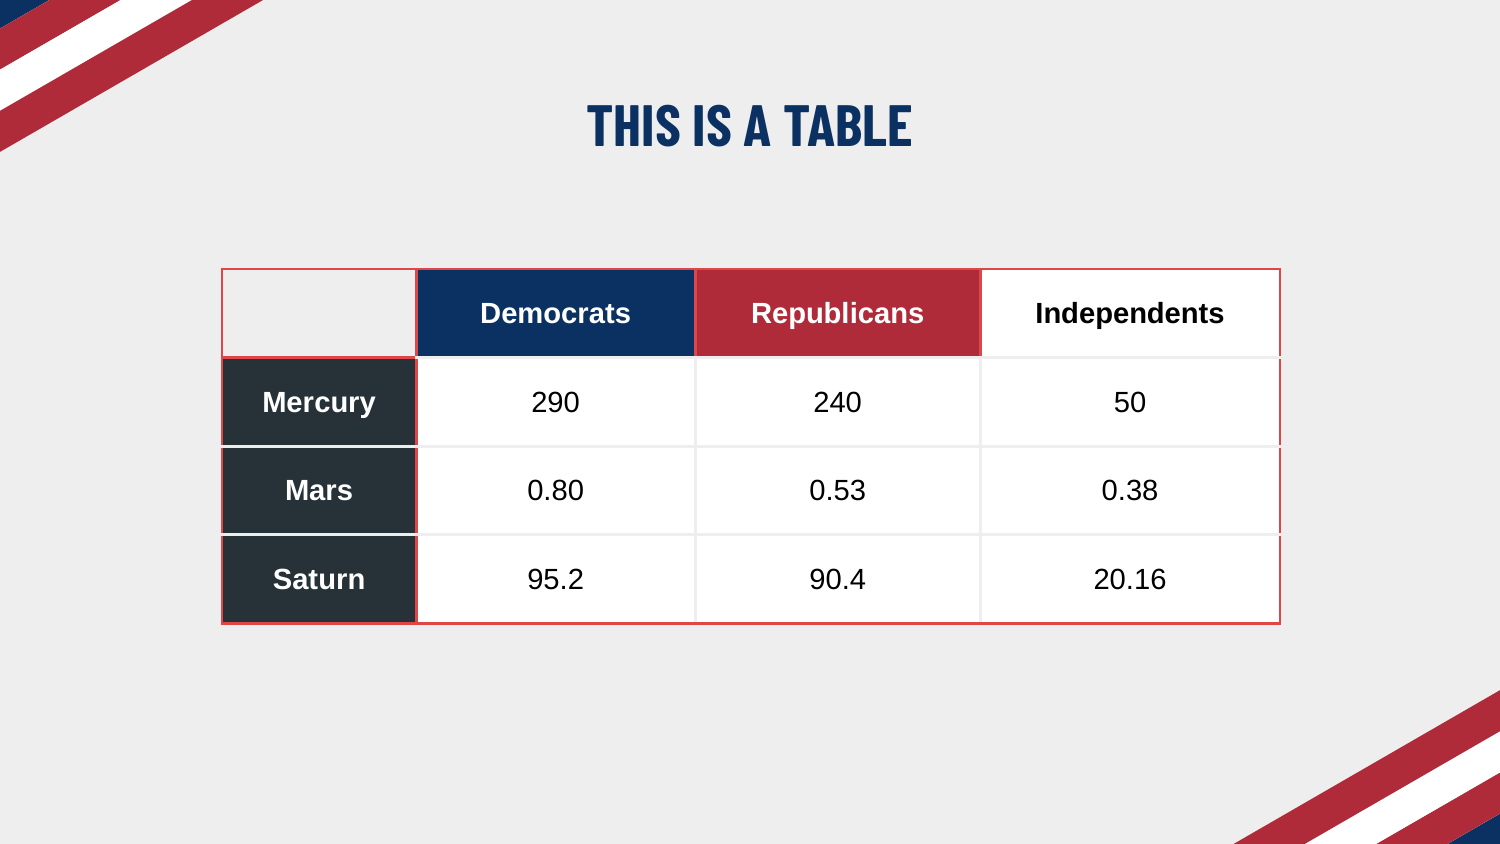

# THIS IS A TABLE
|  | Democrats | Republicans | Independents |
| --- | --- | --- | --- |
| Mercury | 290 | 240 | 50 |
| Mars | 0.80 | 0.53 | 0.38 |
| Saturn | 95.2 | 90.4 | 20.16 |